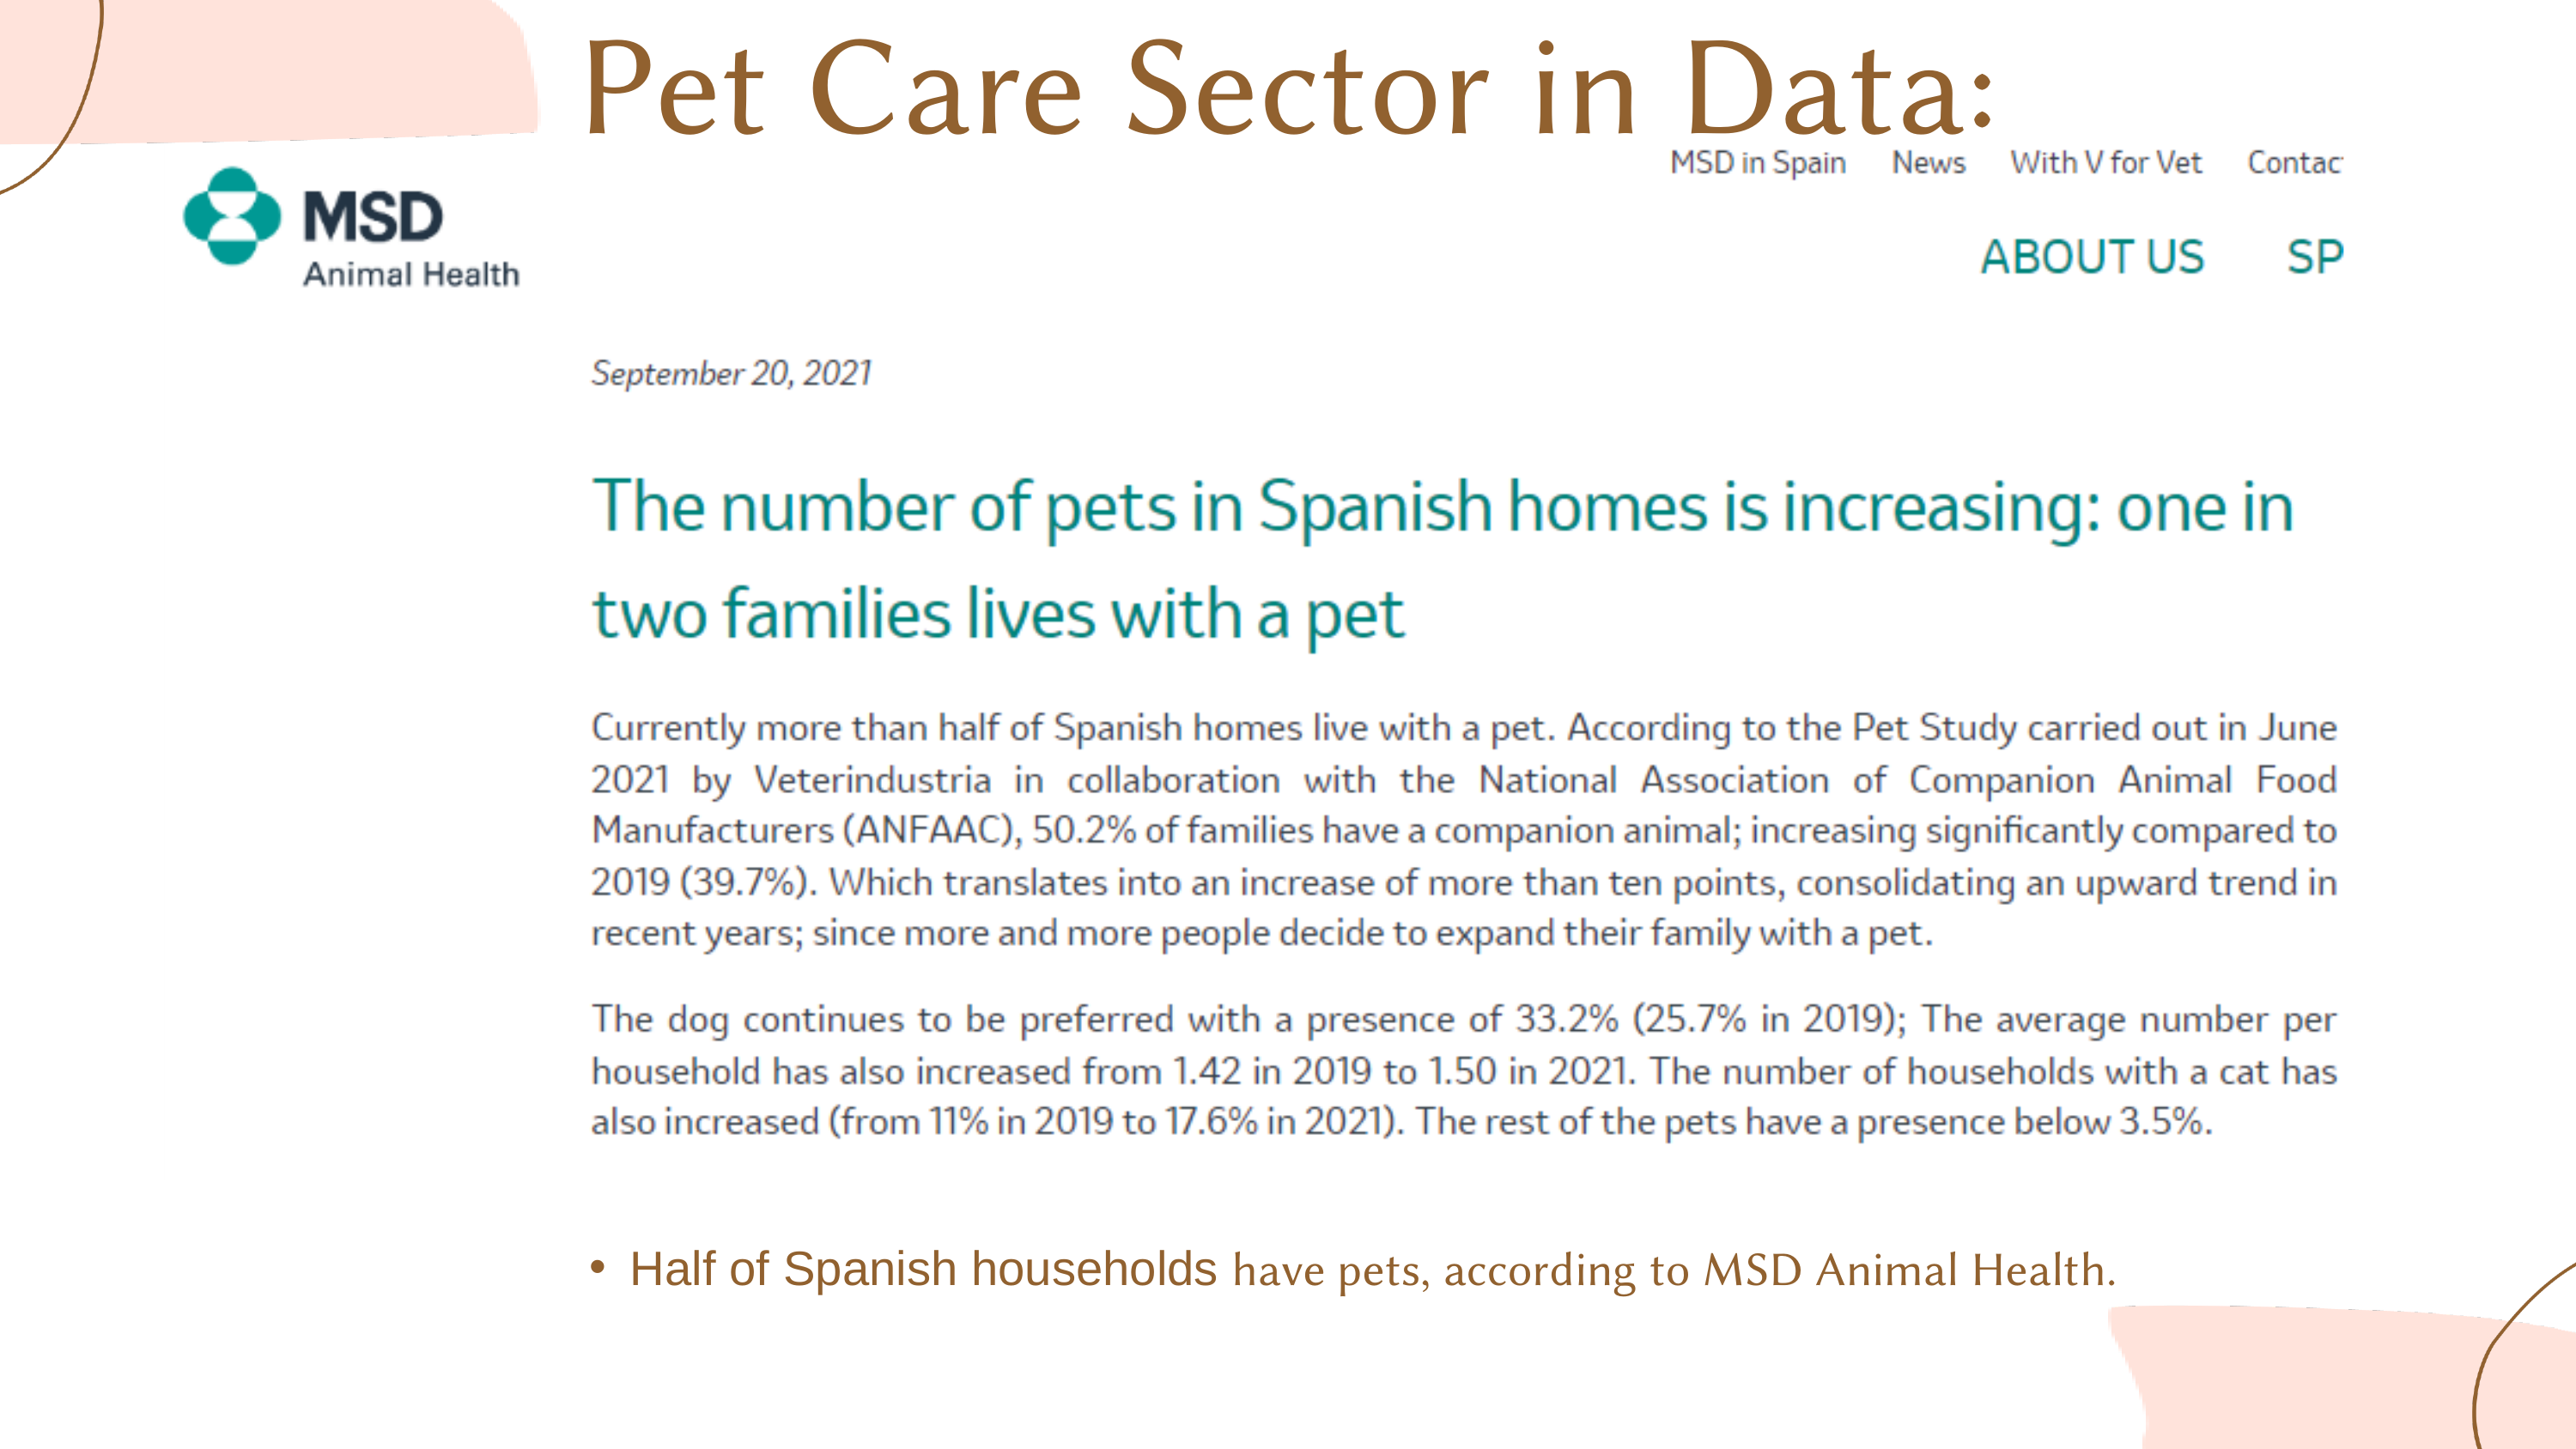

Pet Care Sector in Data:

Half of Spanish households have pets, according to MSD Animal Health.